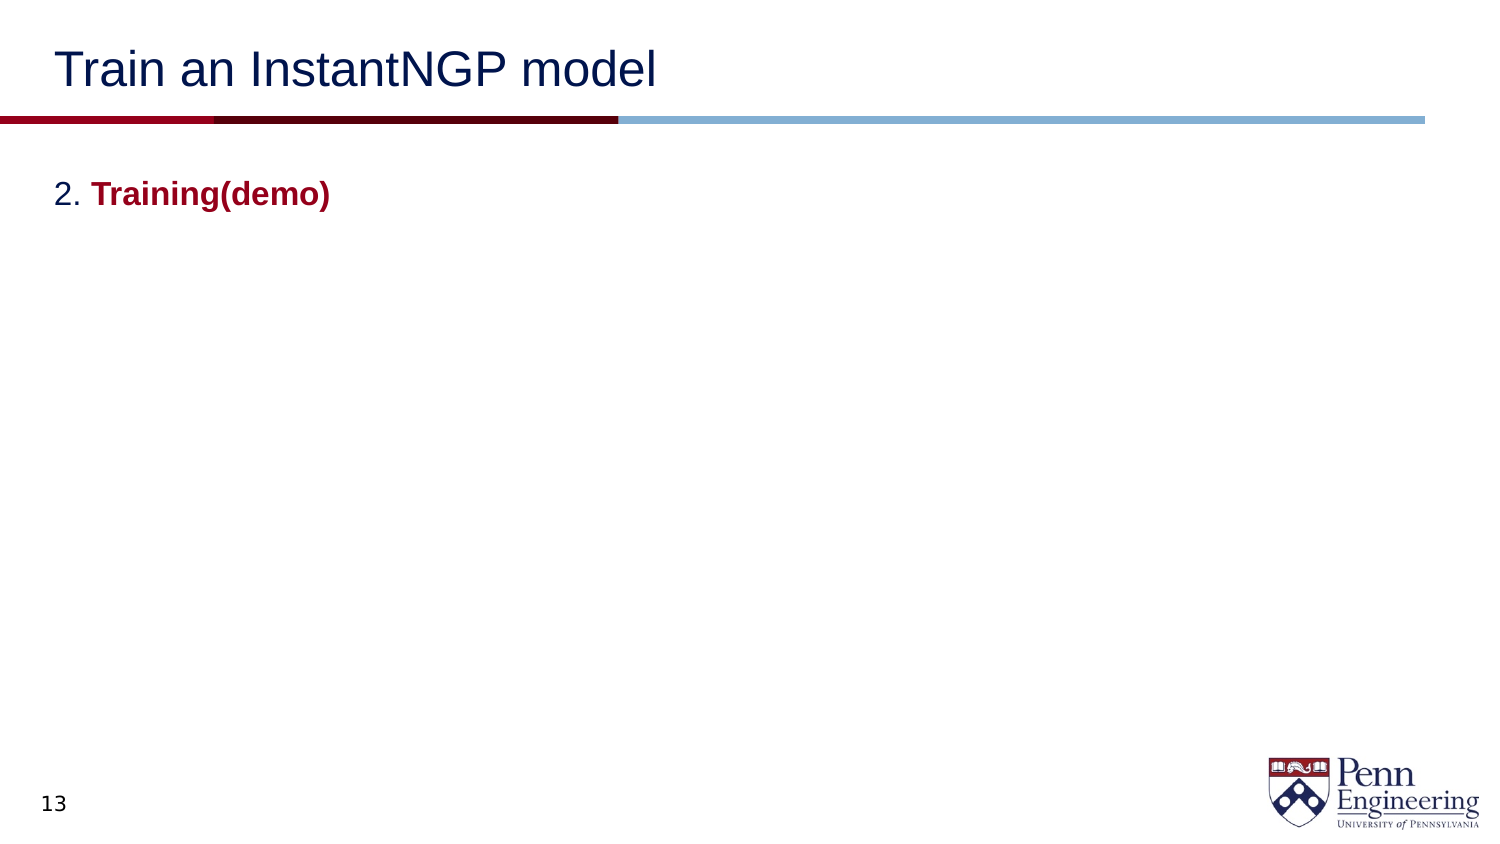

# Train an InstantNGP model
2. Training(demo)
13